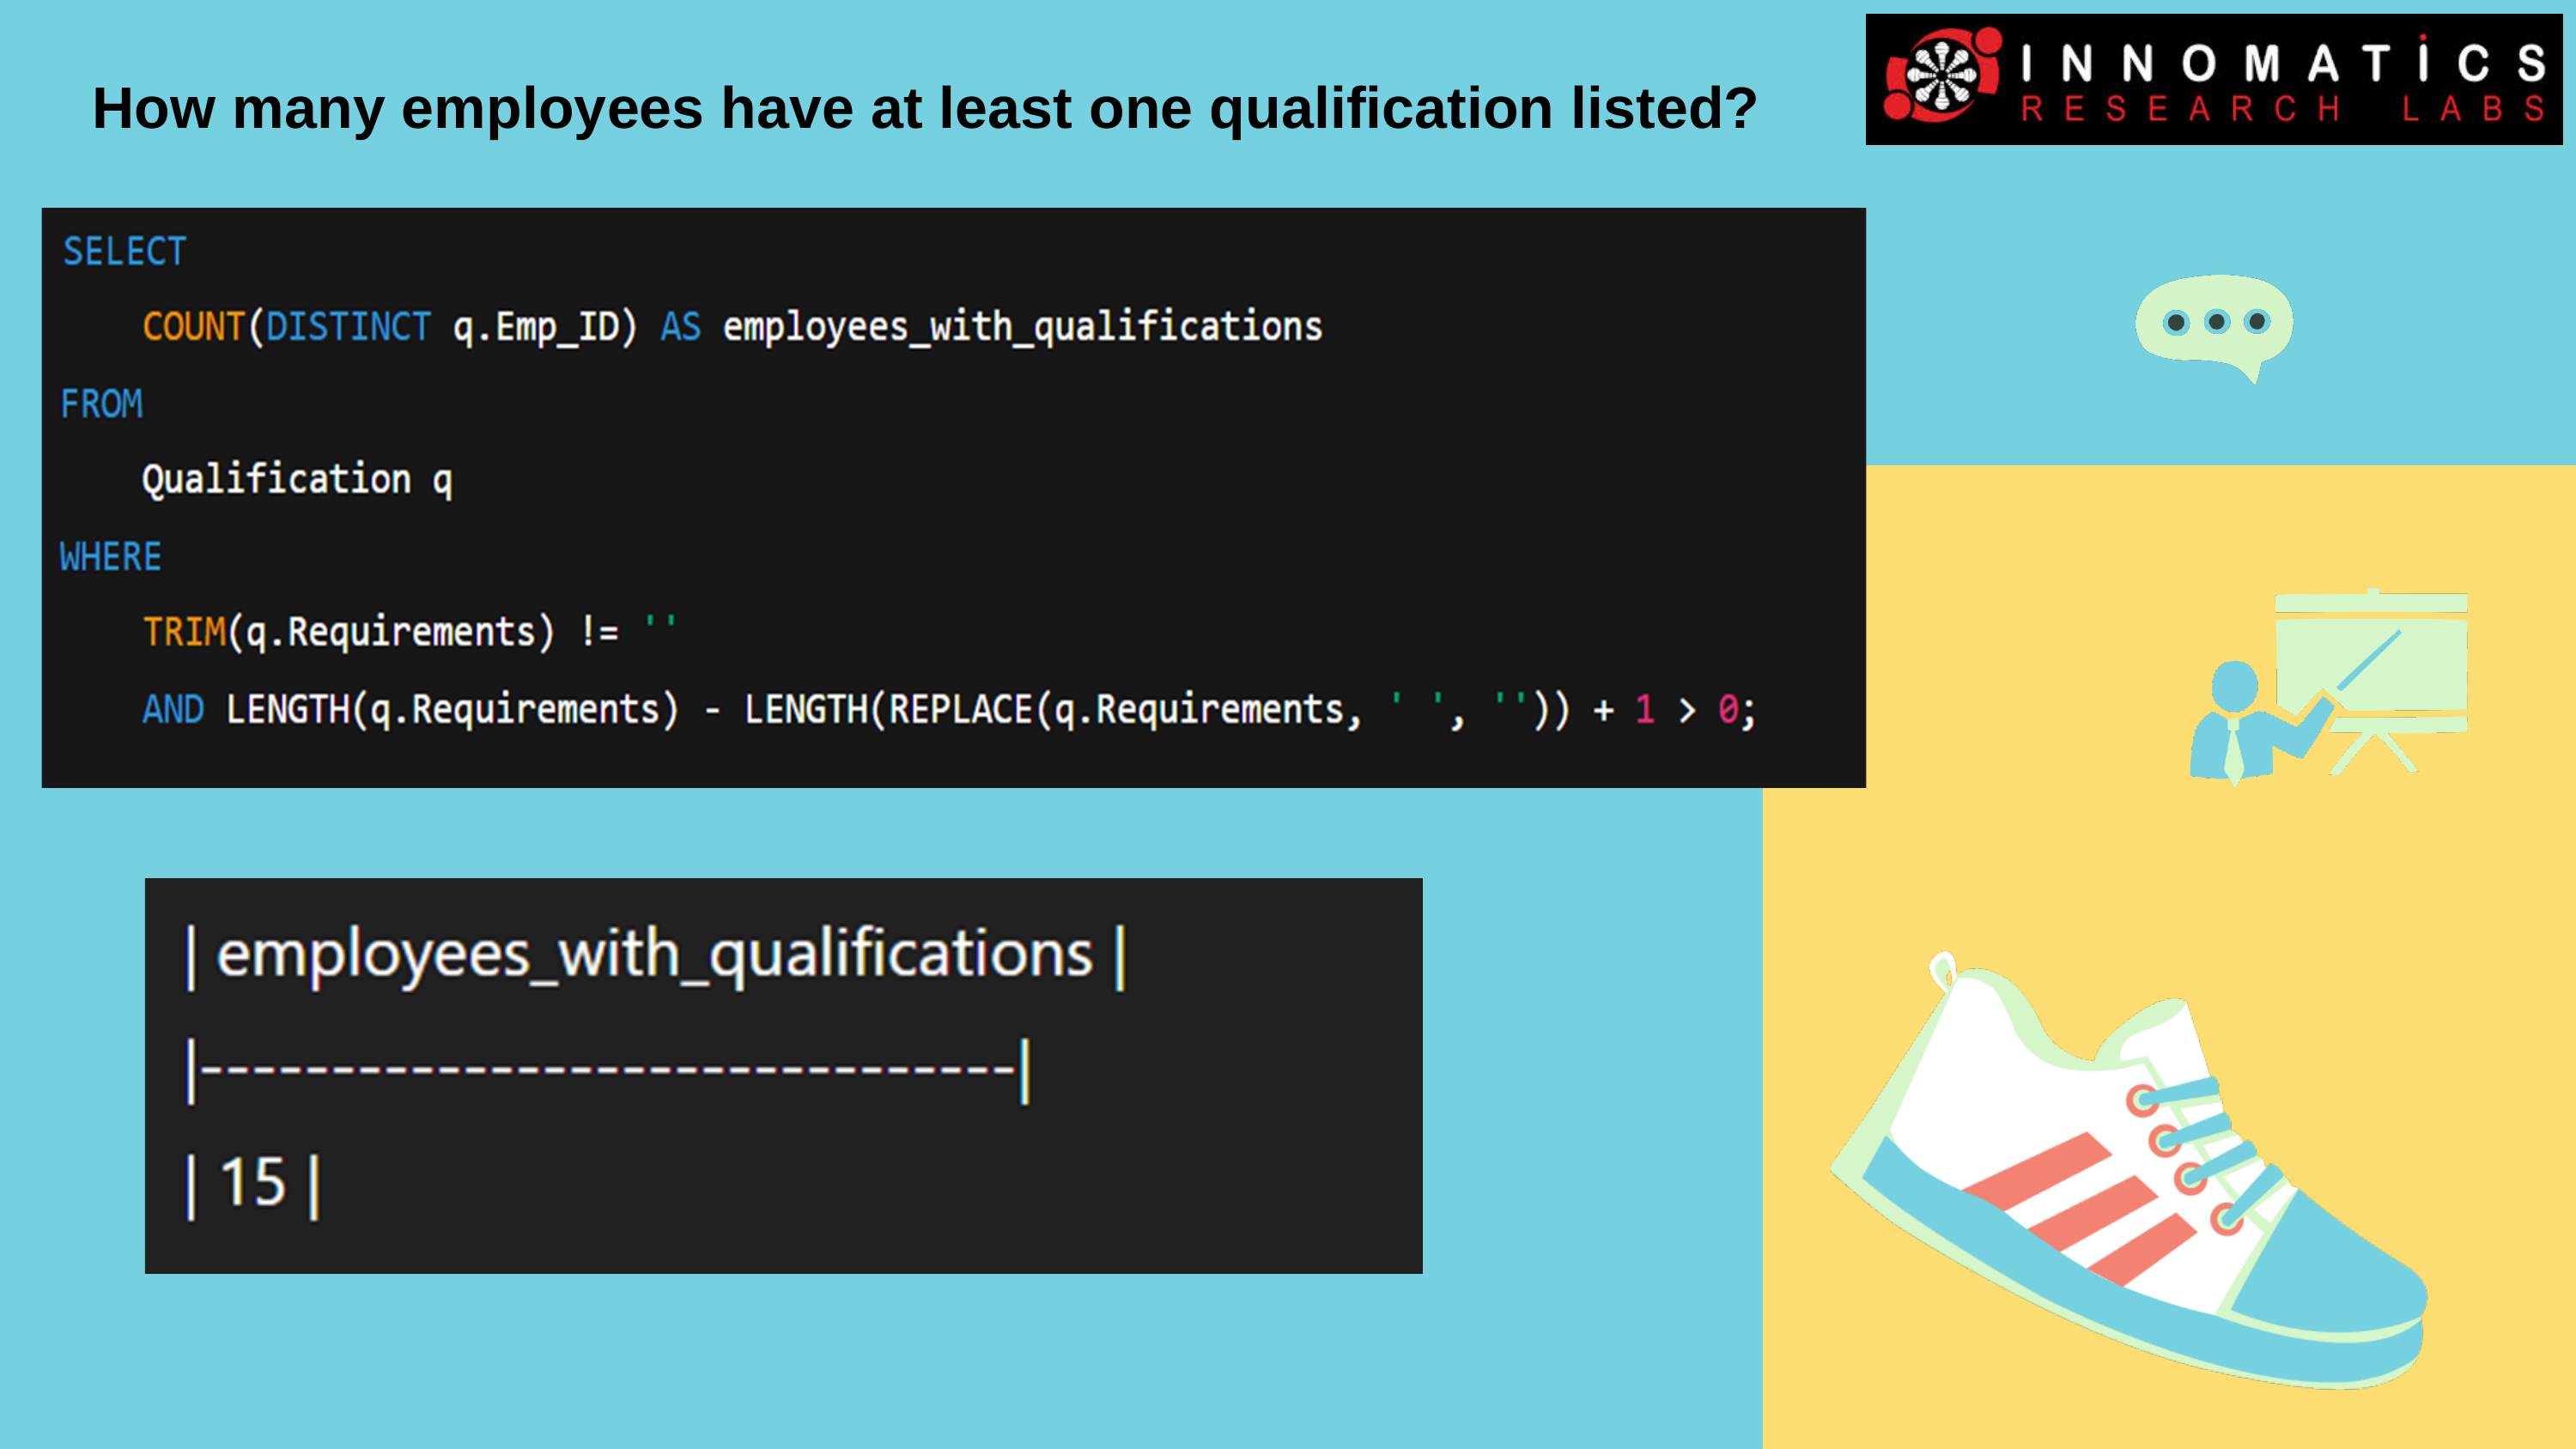

How many employees have at least one qualification listed?